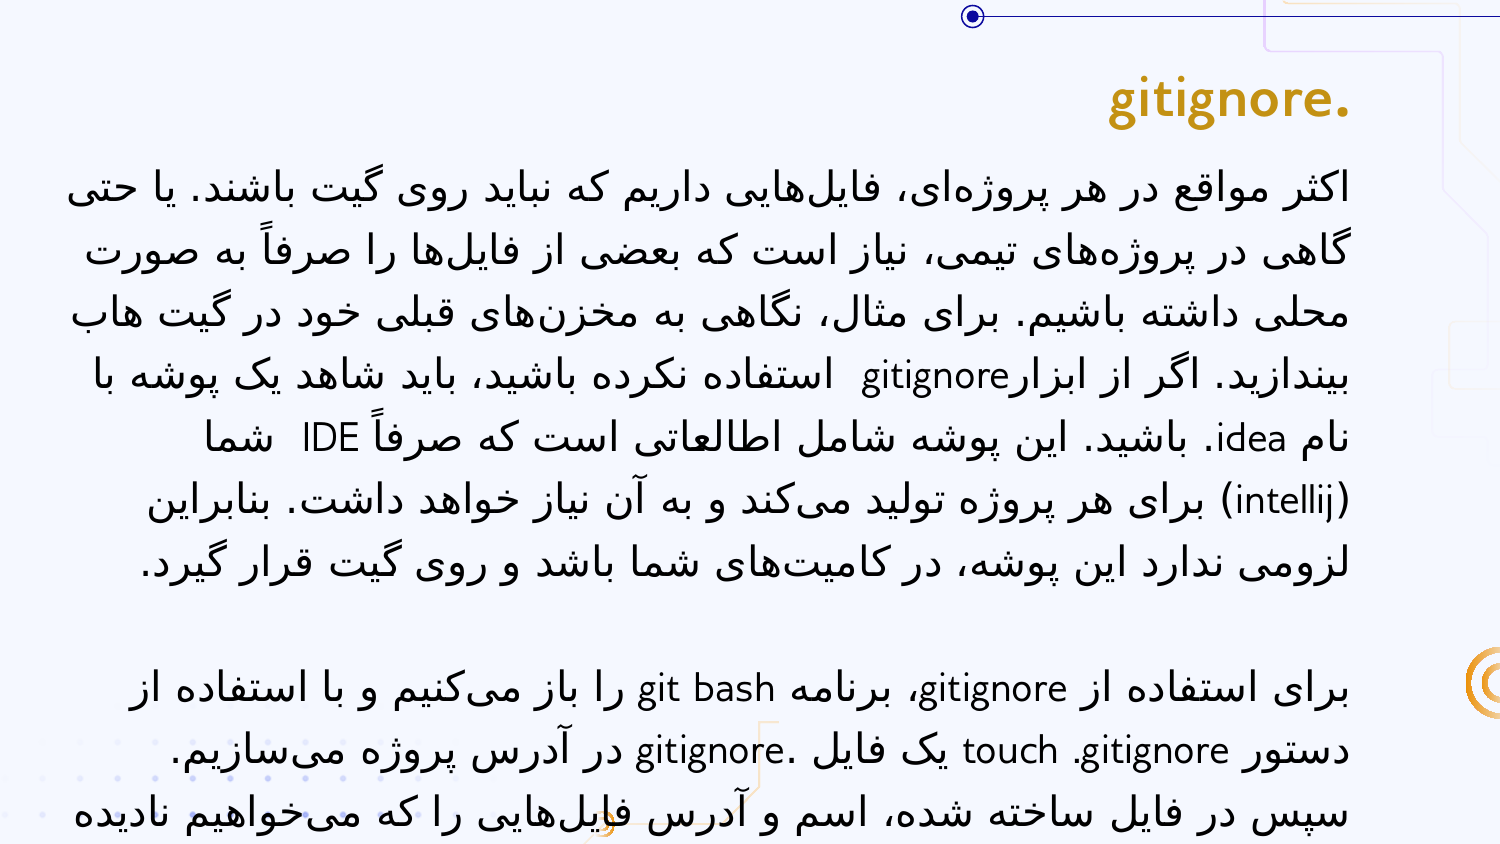

# .gitignore
اکثر مواقع در هر پروژه‌ای، فایل‌هایی داریم که نباید روی گیت باشند. یا حتی گاهی در پروژه‌های تیمی، نیاز است که بعضی از فایل‌ها را صرفاً به صورت محلی داشته باشیم. برای مثال، نگاهی به مخزن‌های قبلی خود در گیت هاب بیندازید. اگر از ابزارgitignore  استفاده نکرده باشید، باید شاهد یک پوشه با نام idea. باشید. این پوشه شامل اطالعاتی است که صرفاً IDE  شما (intellij) برای هر پروژه تولید می‌کند و به آن نیاز خواهد داشت. بنابراین لزومی ندارد این پوشه، در کامیت‌های شما باشد و روی گیت قرار گیرد.

برای استفاده از gitignore، برنامه git bash را باز می‌کنیم و با استفاده از دستور touch .gitignore یک فایل .gitignore در آدرس پروژه می‌سازیم. سپس در فایل ساخته شده، اسم و آدرس فایل‌هایی را که می‌خواهیم نادیده گرفته شوند را می‌نویسیم و تغییرات را ذخیره می‌کنیم.